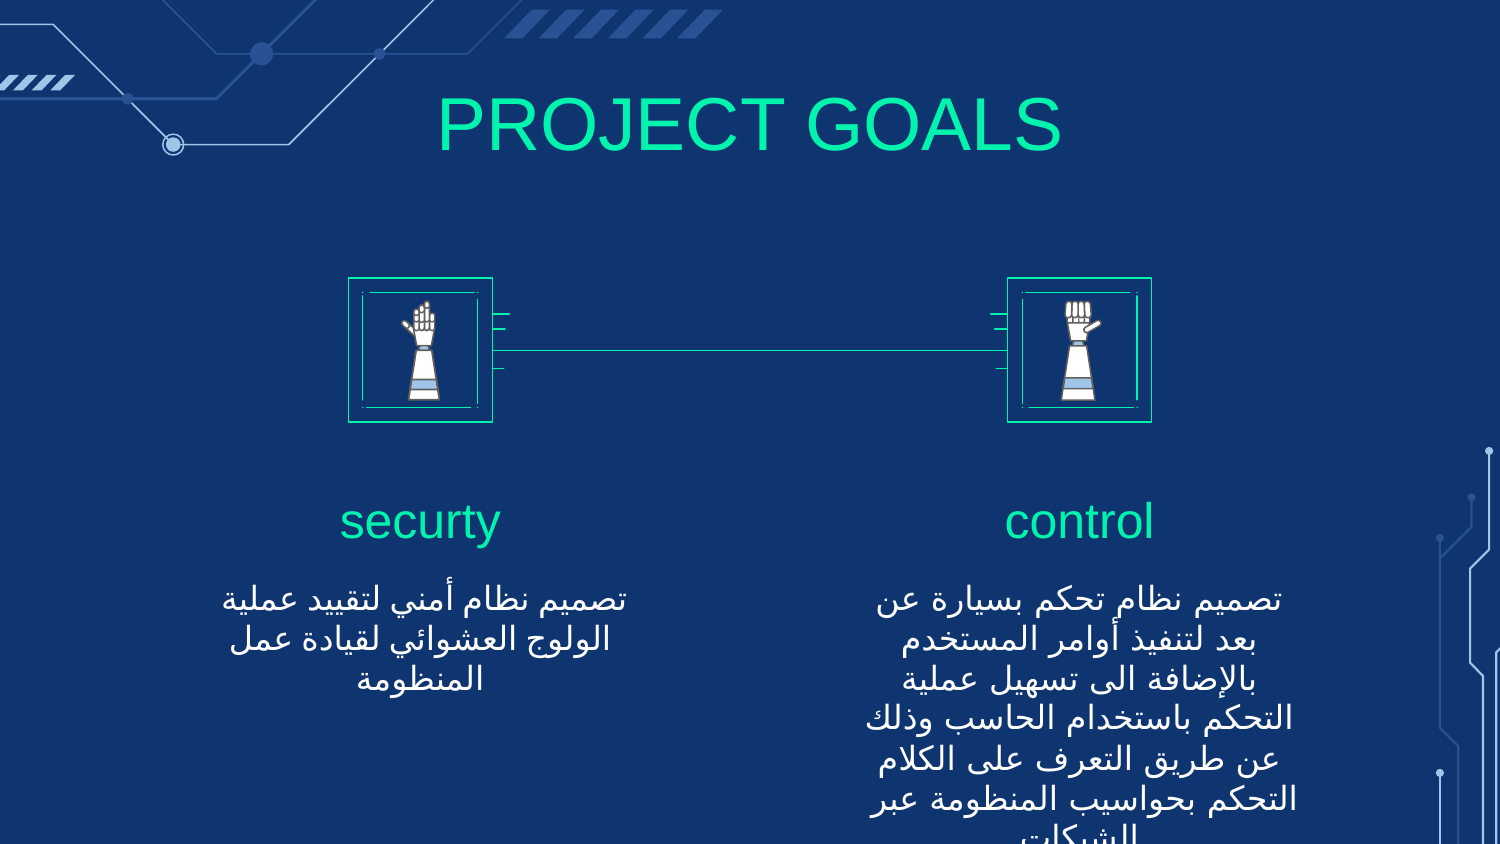

# PROJECT GOALS

securty
control
تصميم نظام تحكم بسيارة عن بعد لتنفيذ أوامر المستخدم بالإضافة الى تسهيل عملية التحكم باستخدام الحاسب وذلك عن طريق التعرف على الكلام
 التحكم بحواسيب المنظومة عبر الشبكات

 تصميم نظام أمني لتقييد عملية الولوج العشوائي لقيادة عمل المنظومة